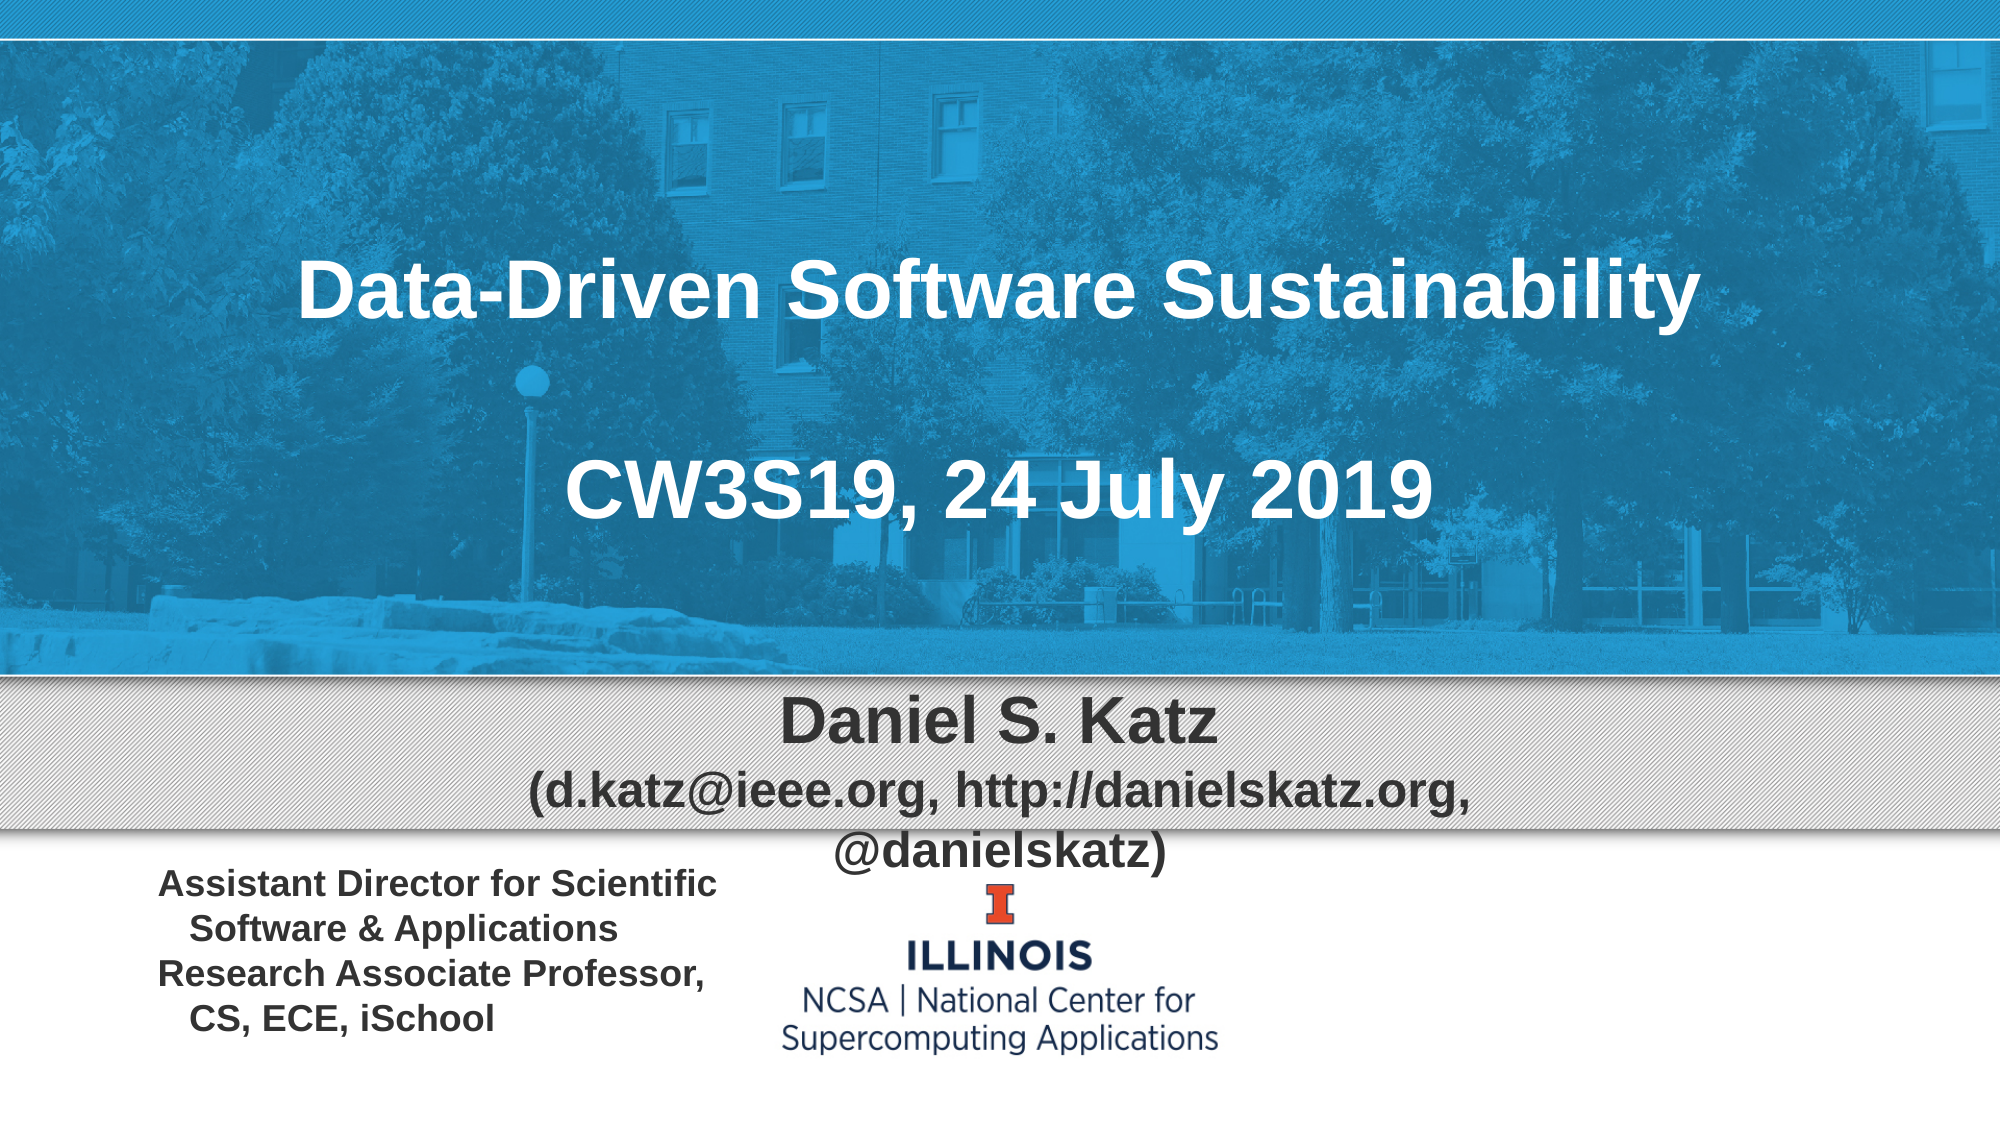

Data-Driven Software Sustainability

CW3S19, 24 July 2019
Daniel S. Katz
(d.katz@ieee.org, http://danielskatz.org, @danielskatz)
Assistant Director for Scientific
   Software & Applications
Research Associate Professor,
   CS, ECE, iSchool